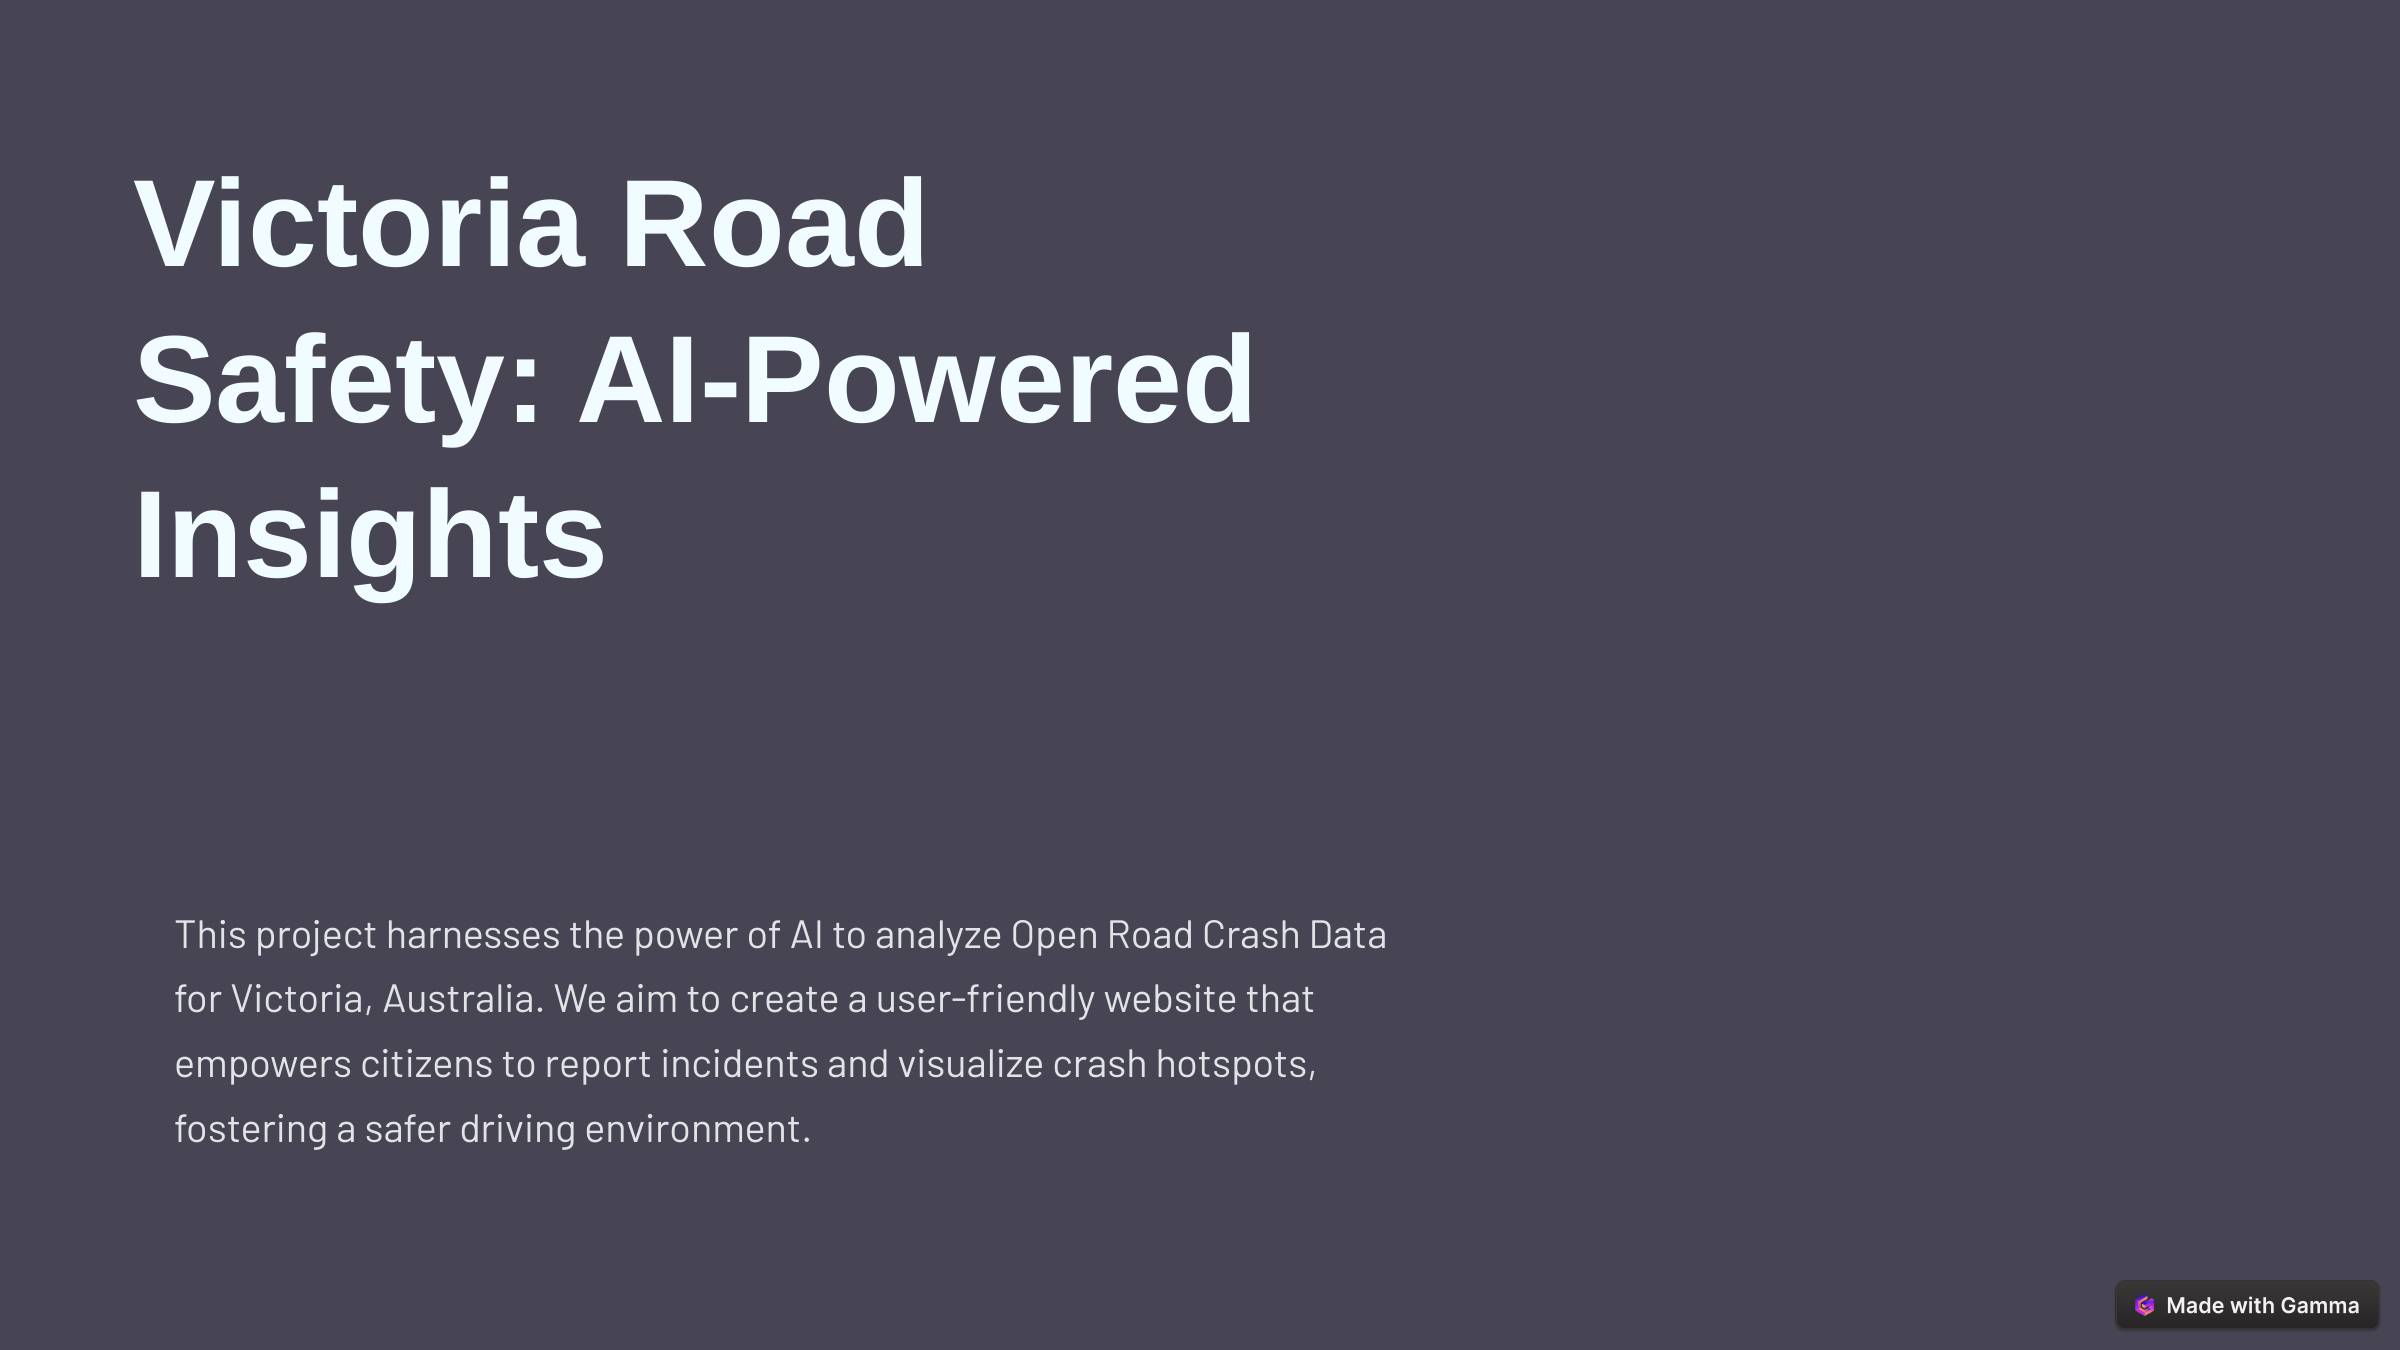

Victoria Road Safety: AI-Powered Insights
This project harnesses the power of AI to analyze Open Road Crash Data for Victoria, Australia. We aim to create a user-friendly website that empowers citizens to report incidents and visualize crash hotspots, fostering a safer driving environment.